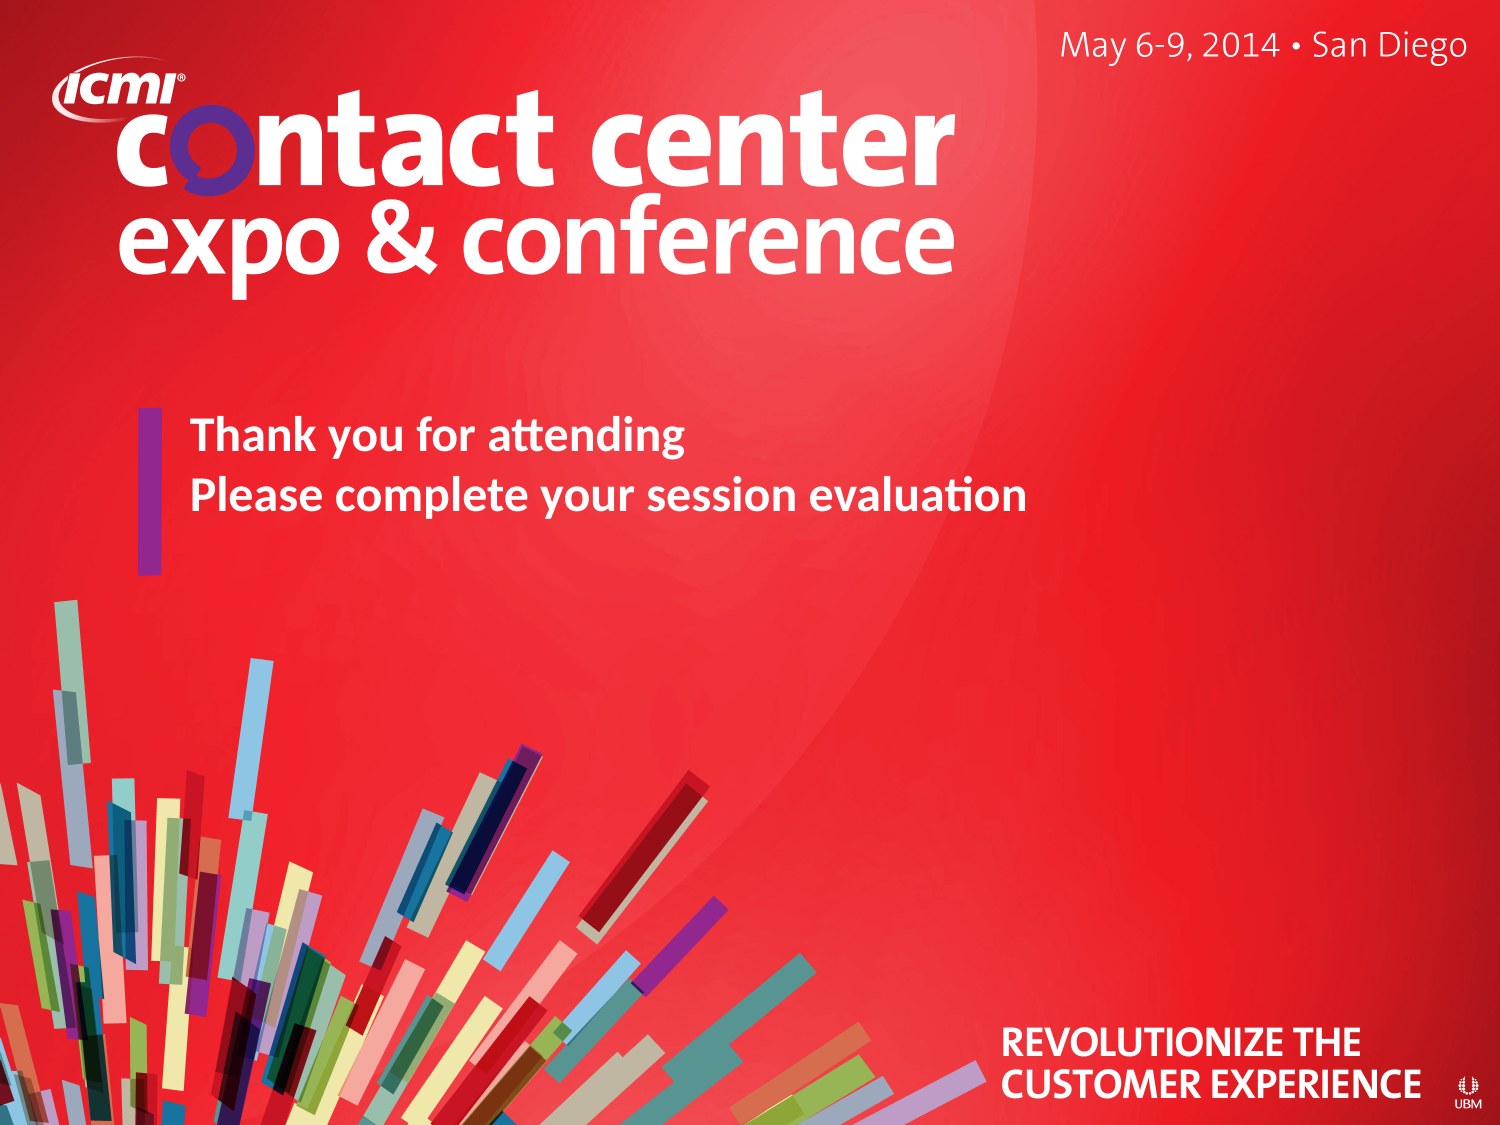

Thank you for attending
Please complete your session evaluation